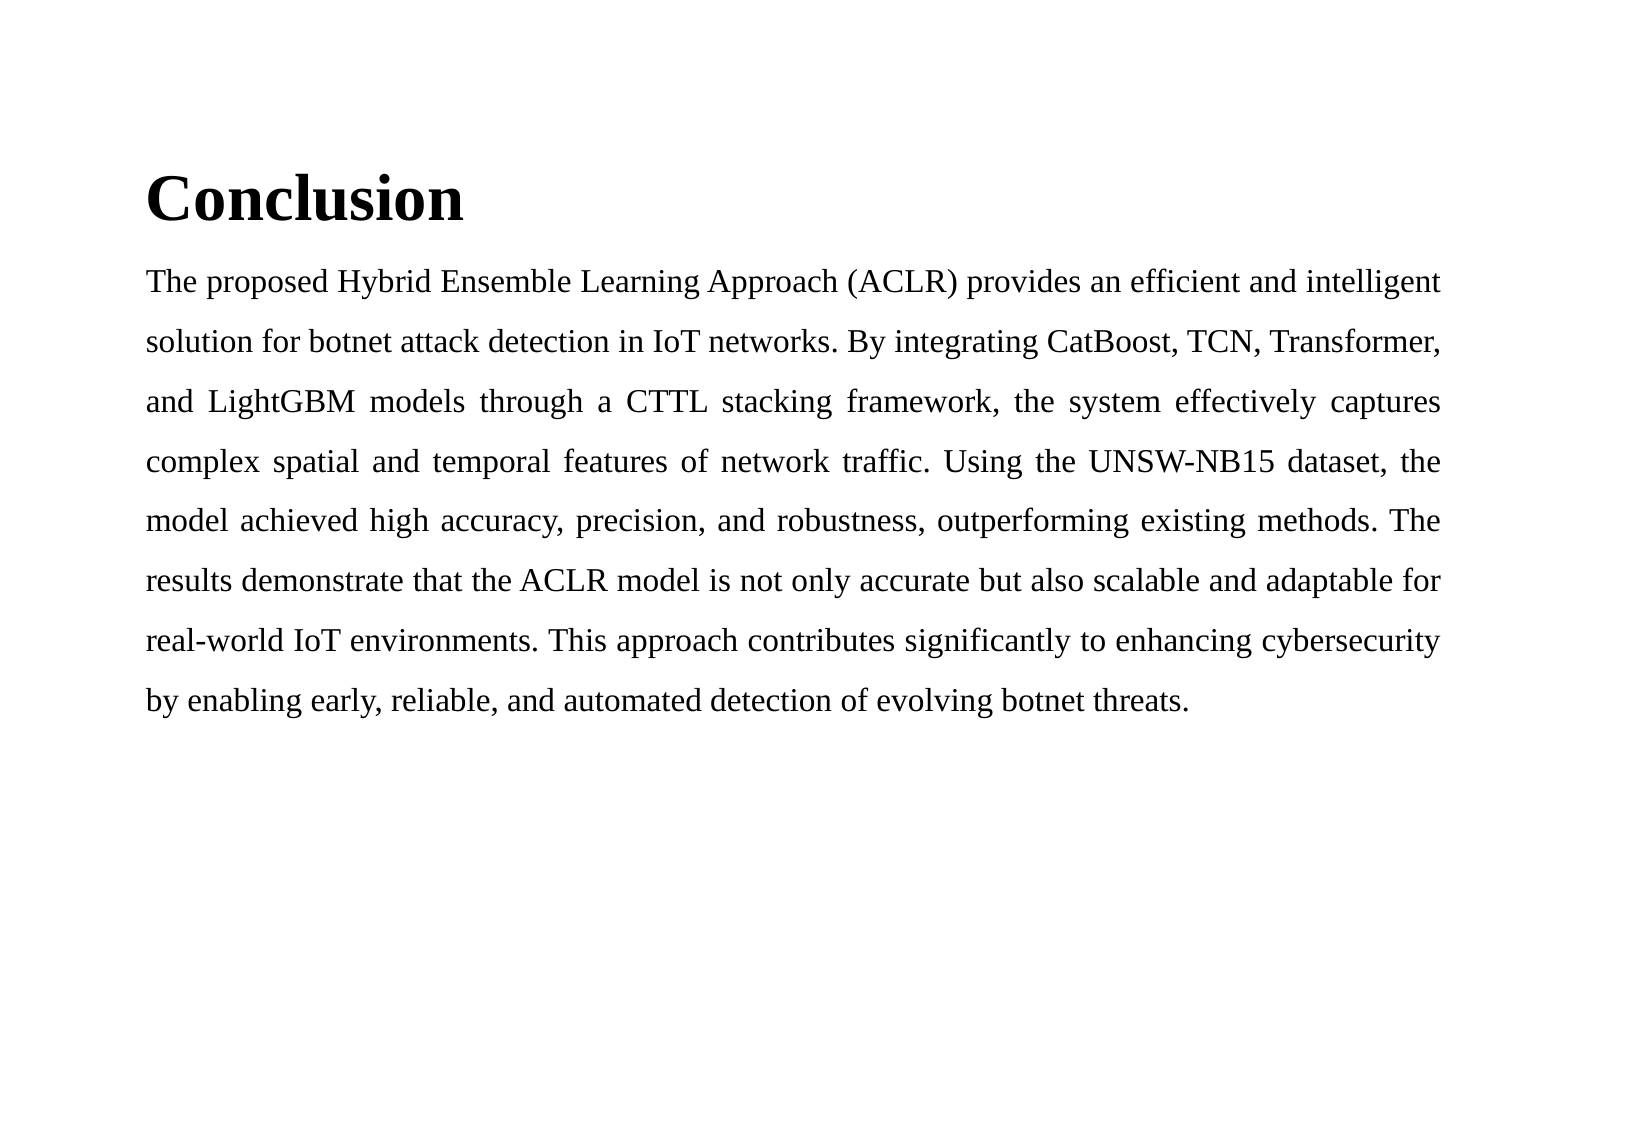

# Conclusion
The proposed Hybrid Ensemble Learning Approach (ACLR) provides an efficient and intelligent solution for botnet attack detection in IoT networks. By integrating CatBoost, TCN, Transformer, and LightGBM models through a CTTL stacking framework, the system effectively captures complex spatial and temporal features of network traffic. Using the UNSW-NB15 dataset, the model achieved high accuracy, precision, and robustness, outperforming existing methods. The results demonstrate that the ACLR model is not only accurate but also scalable and adaptable for real-world IoT environments. This approach contributes significantly to enhancing cybersecurity by enabling early, reliable, and automated detection of evolving botnet threats.